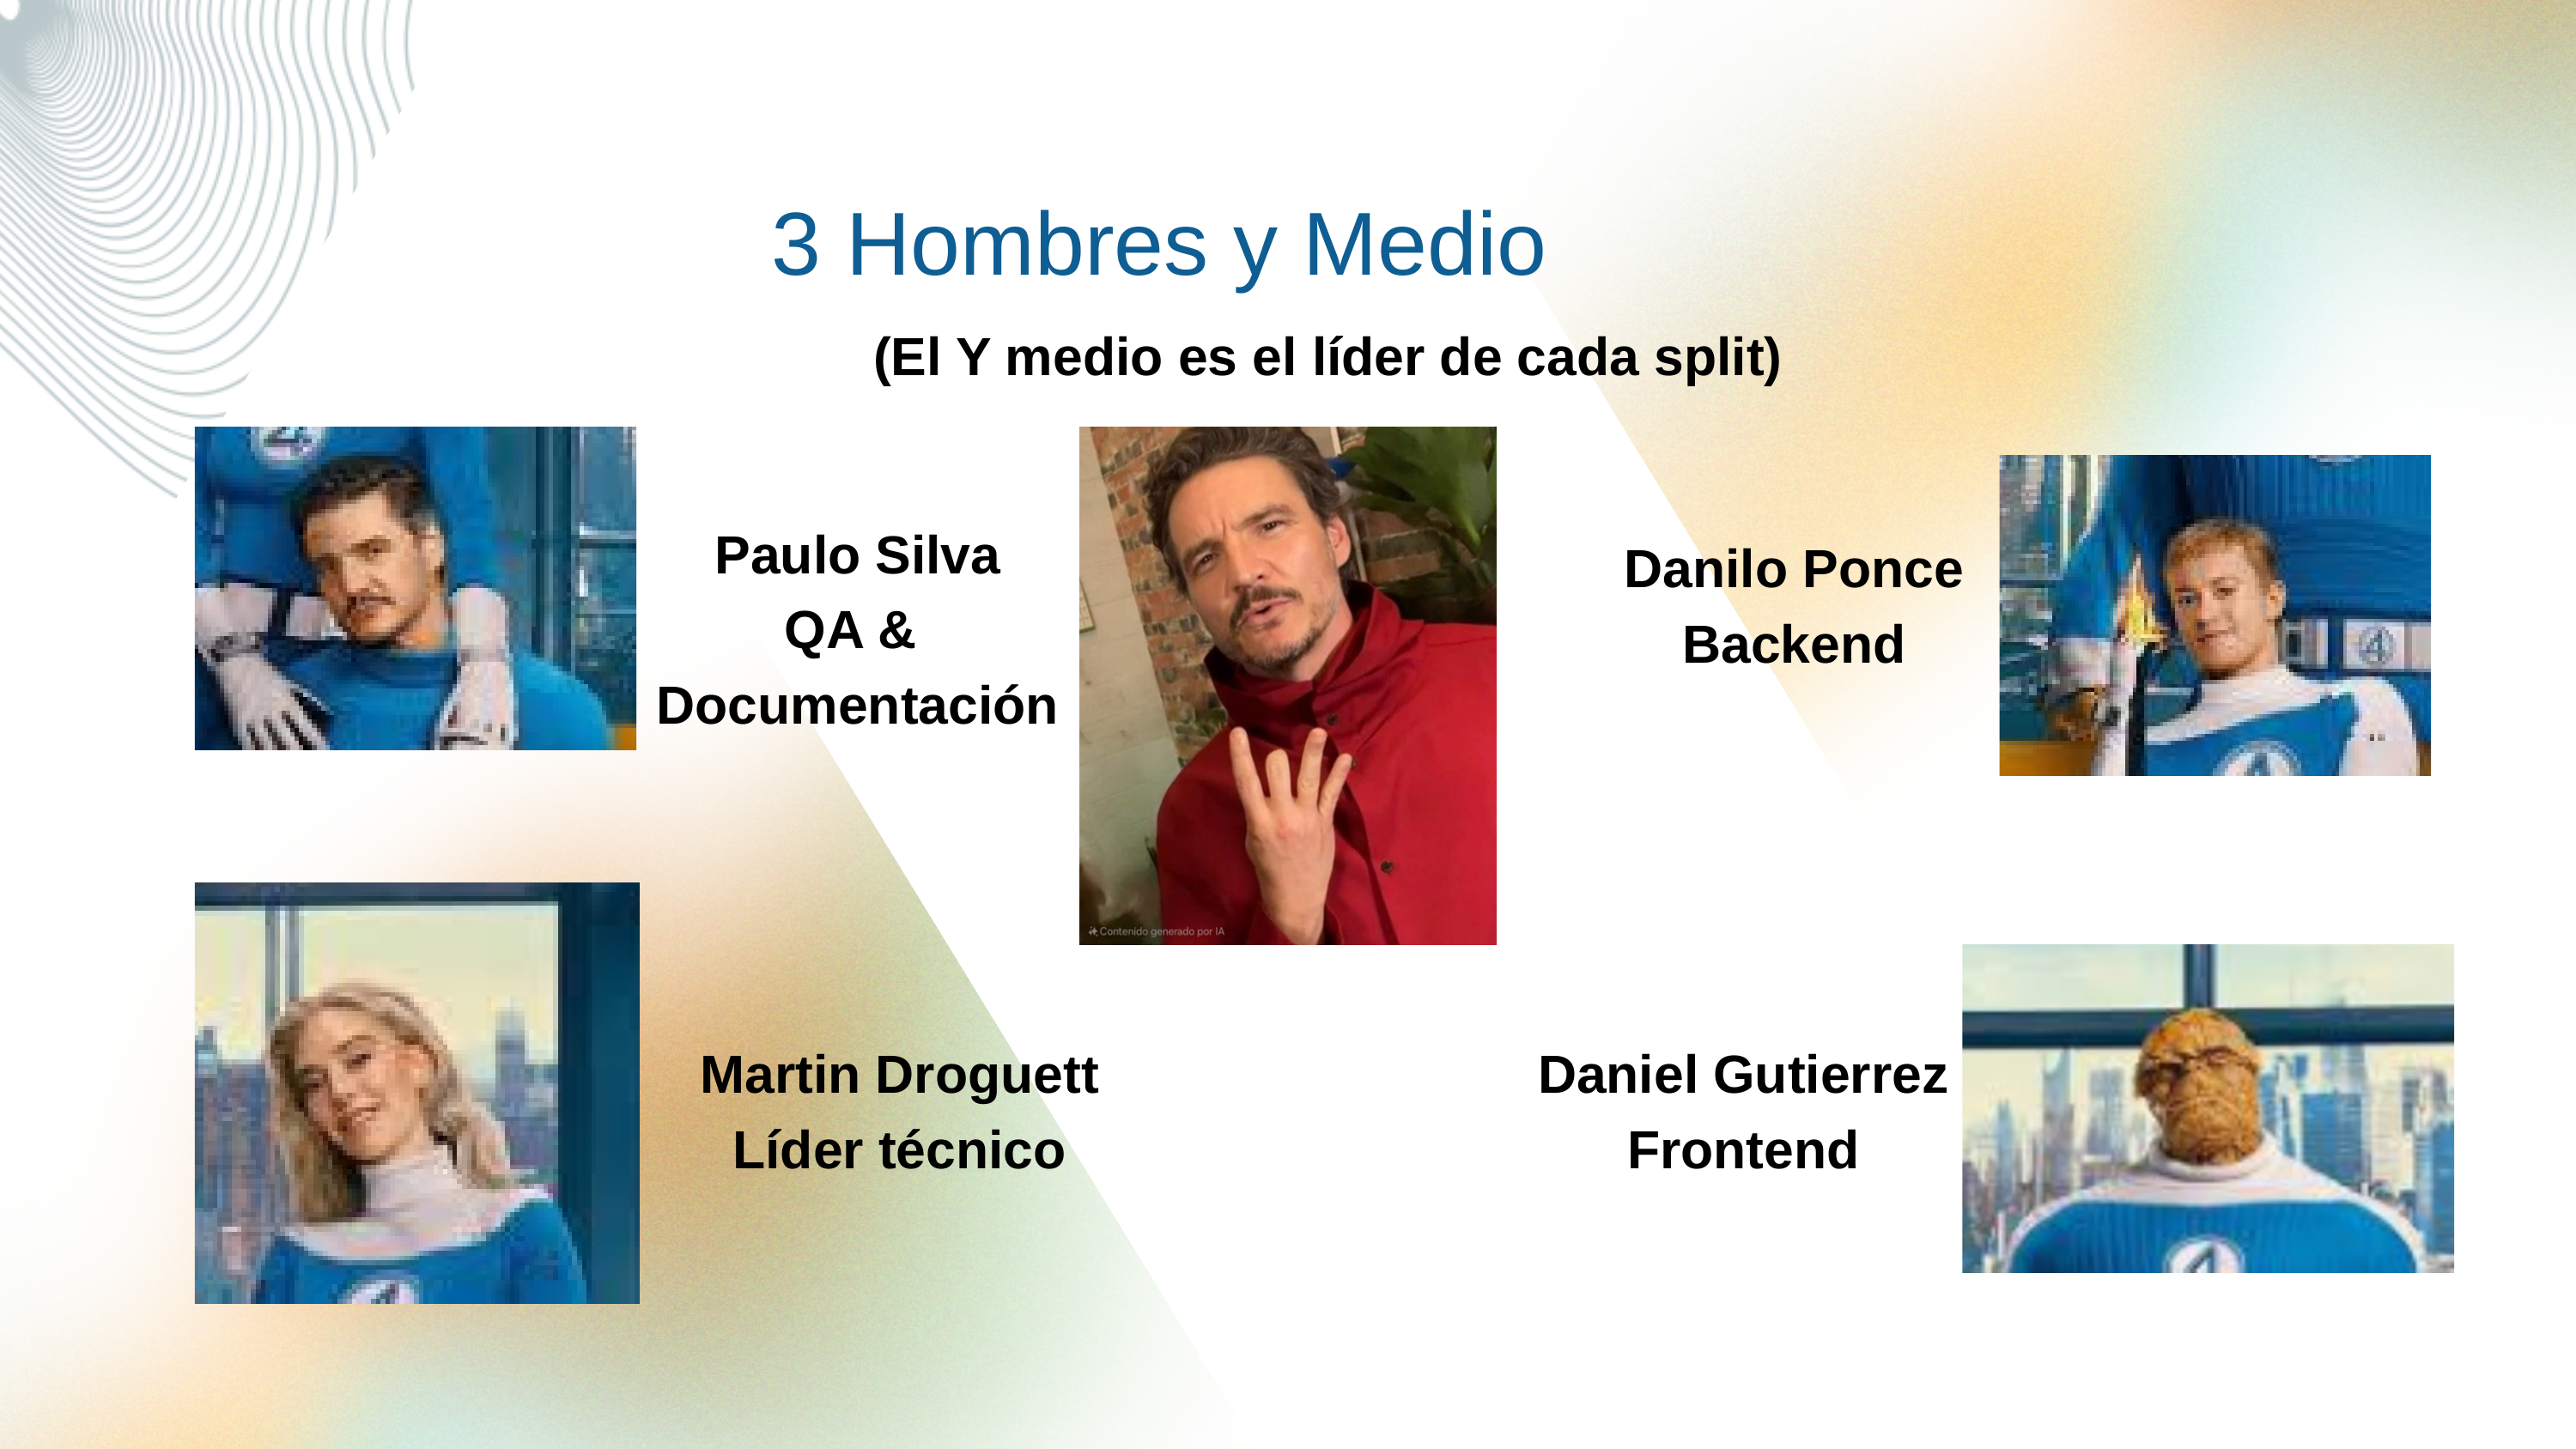

3 Hombres y Medio
(El Y medio es el líder de cada split)

Paulo Silva
QA &
Documentación

Danilo Ponce
Backend

Martin Droguett
Líder técnico
Daniel Gutierrez
Frontend